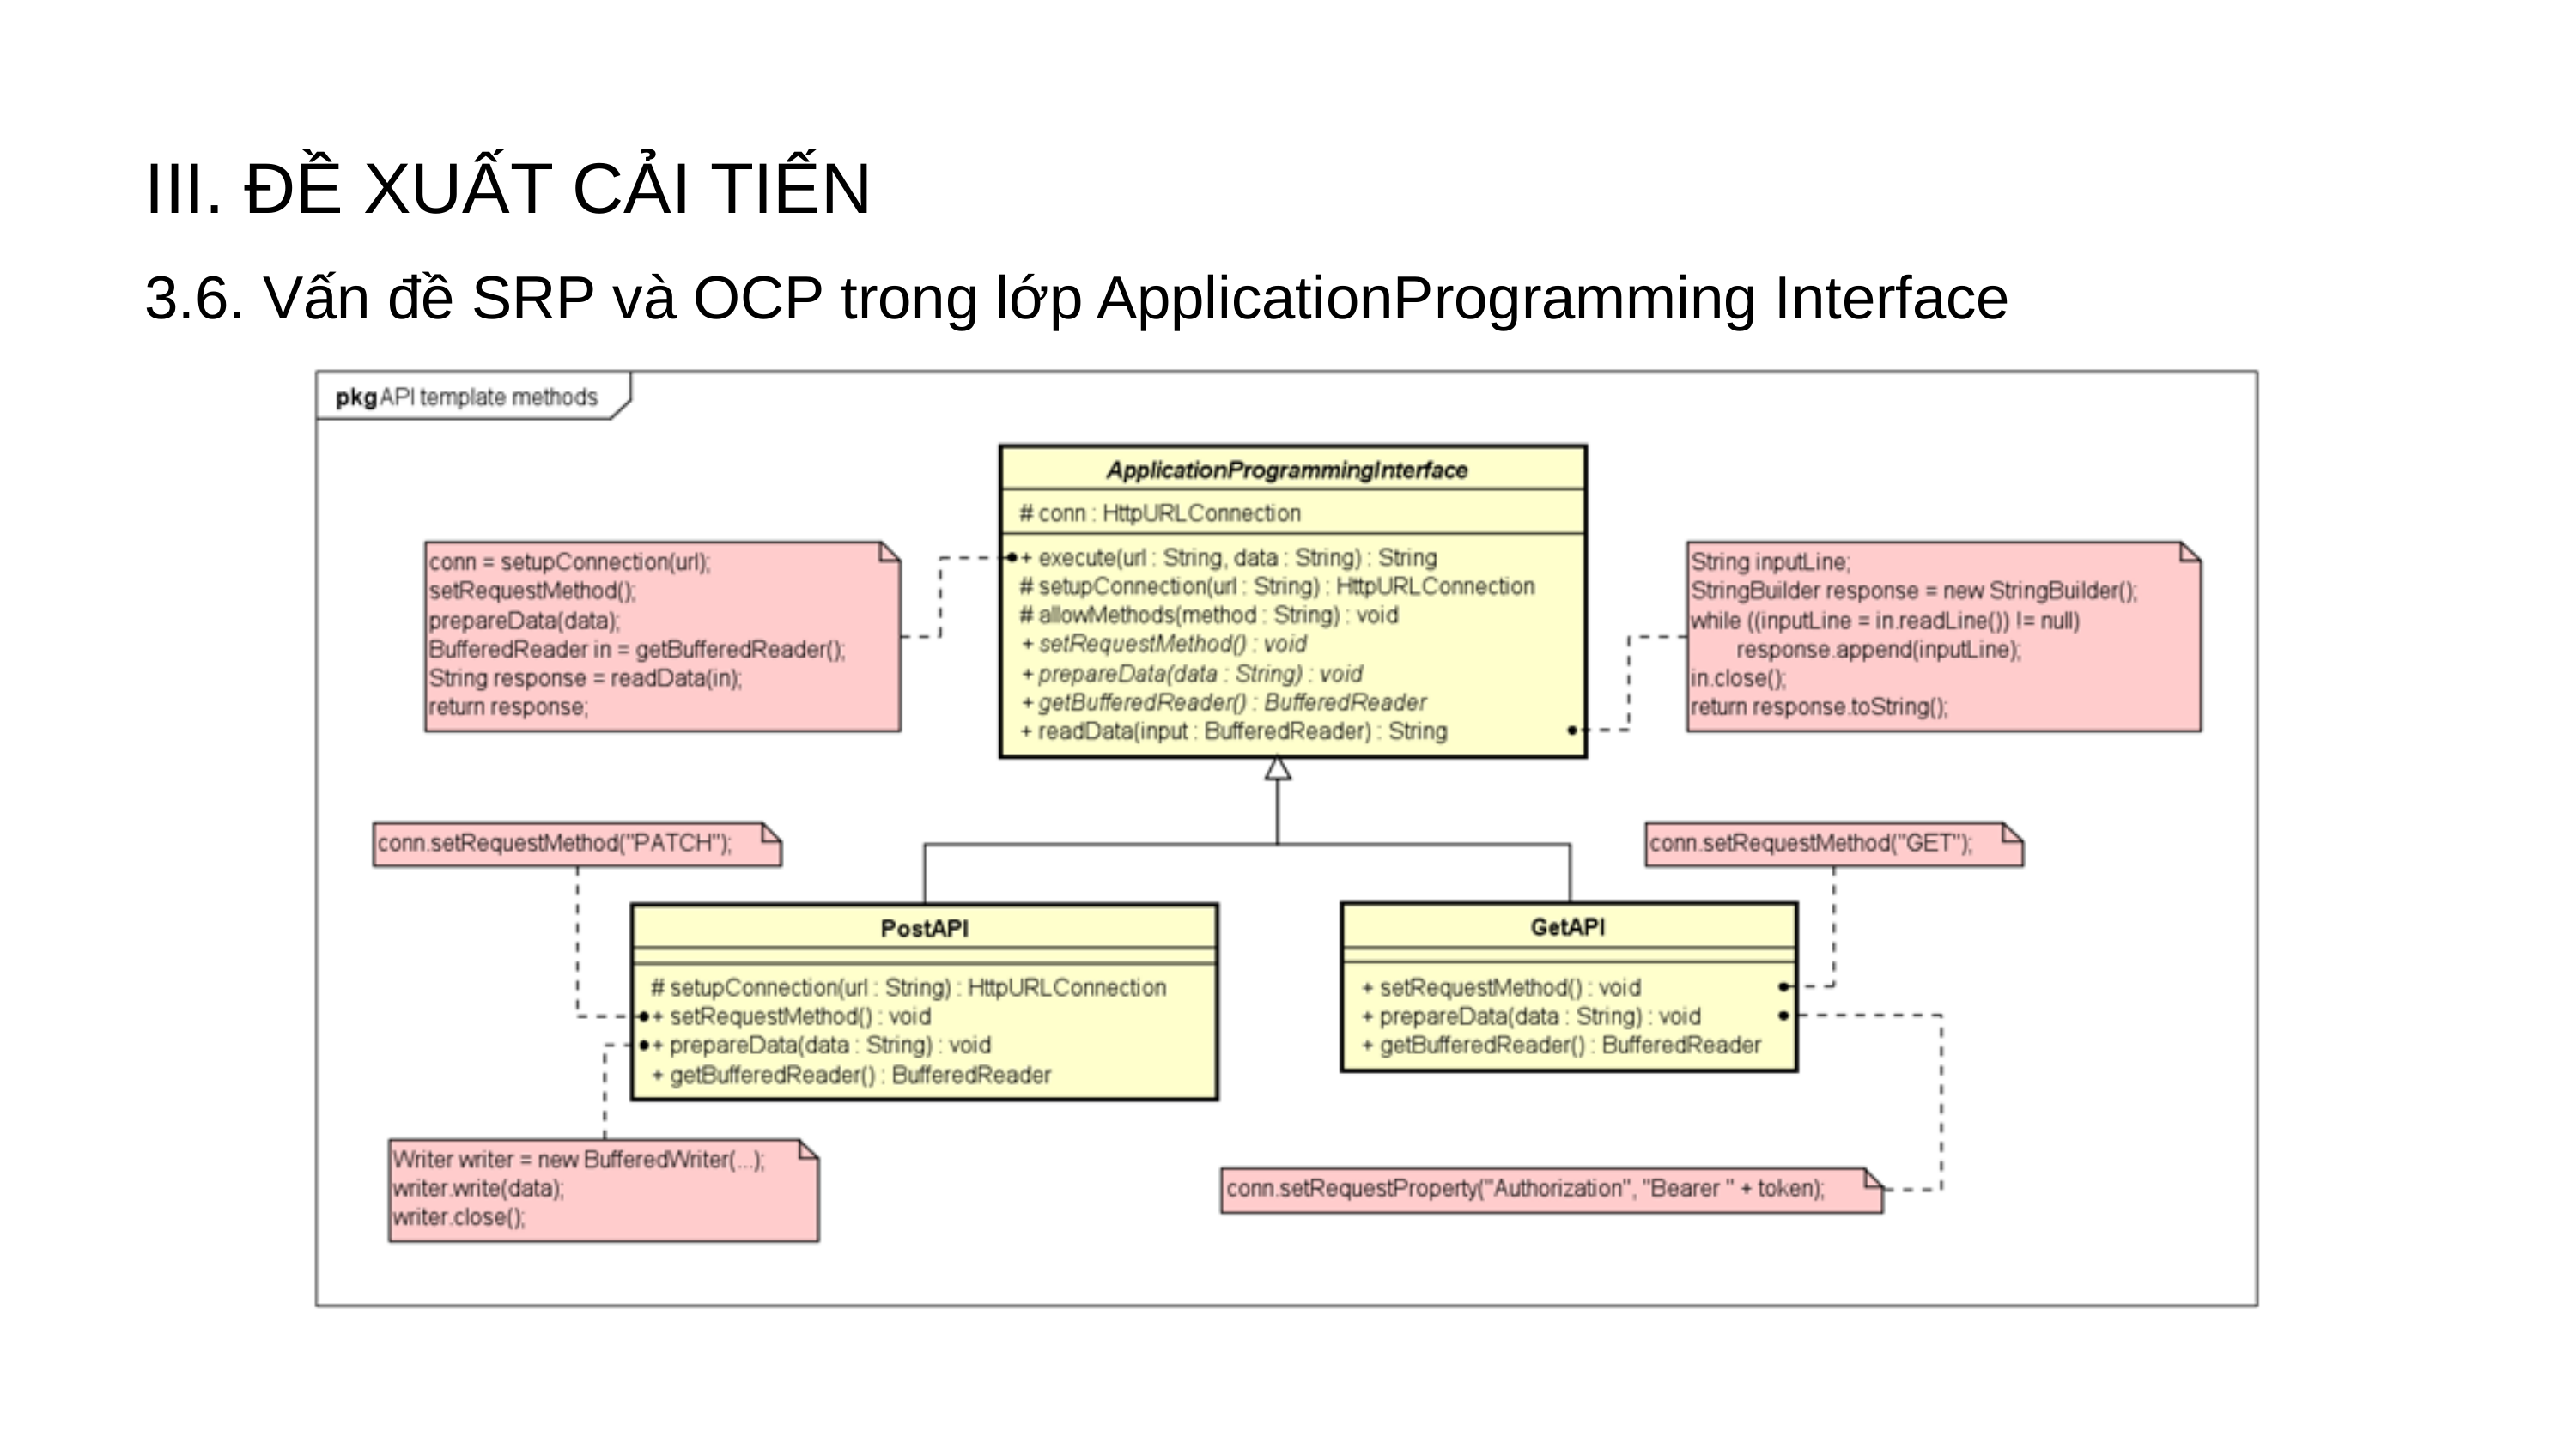

III. ĐỀ XUẤT CẢI TIẾN
3.6. Vấn đề SRP và OCP trong lớp ApplicationProgramming Interface